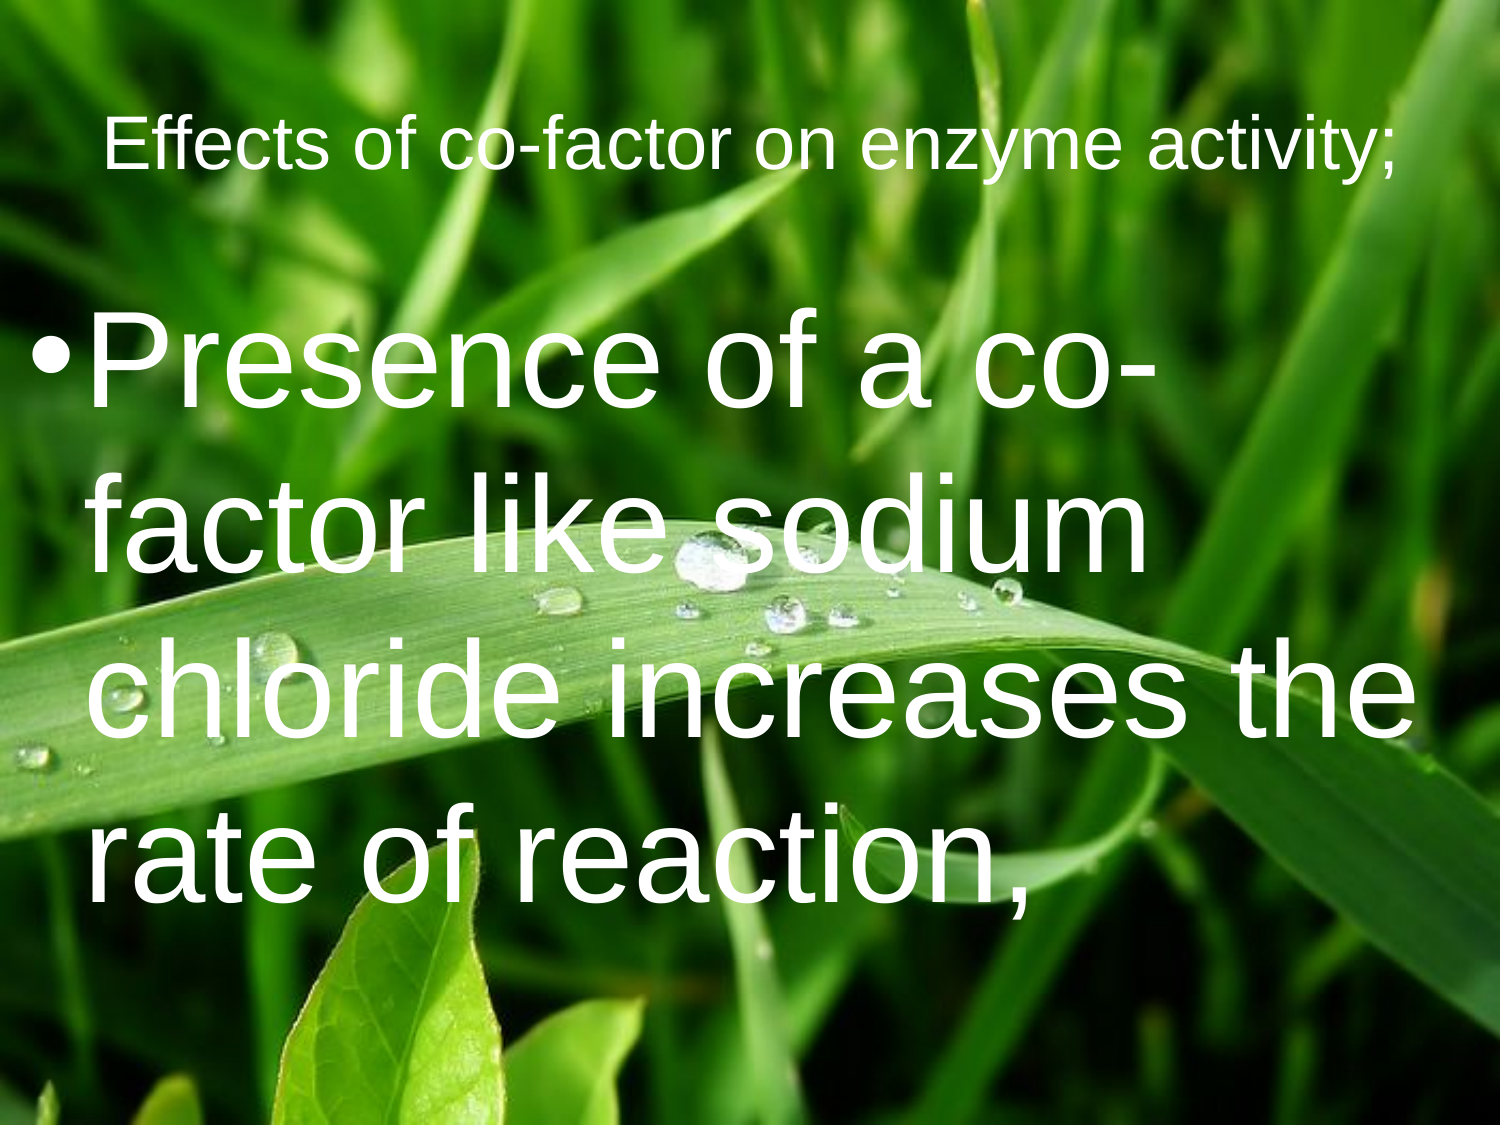

# Effects of co-factor on enzyme activity;
Presence of a co-factor like sodium chloride increases the rate of reaction,